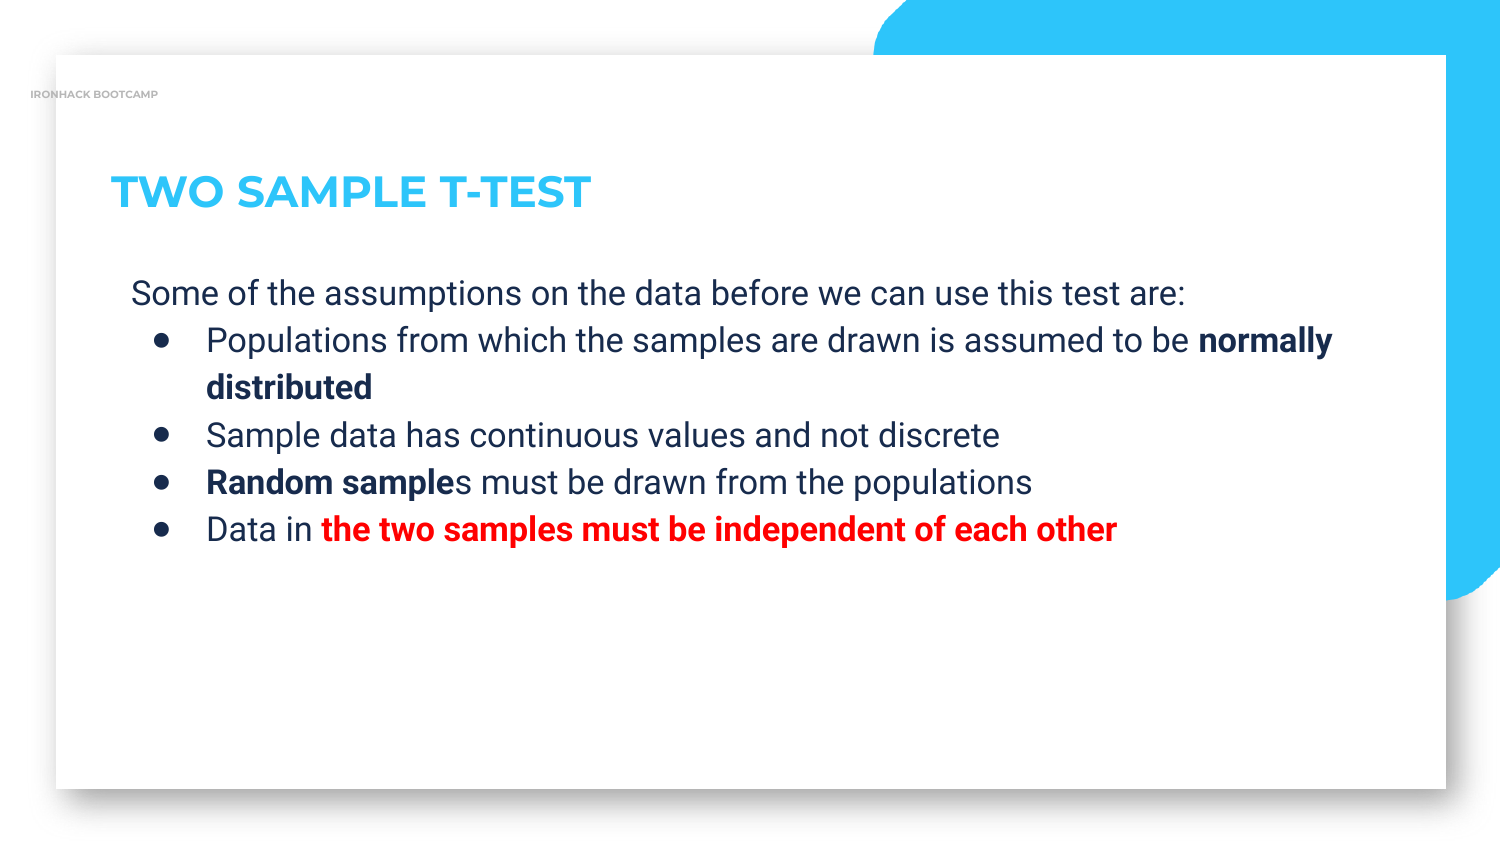

IRONHACK BOOTCAMP
TWO SAMPLE T-TEST
Some of the assumptions on the data before we can use this test are:
Populations from which the samples are drawn is assumed to be normally distributed
Sample data has continuous values and not discrete
Random samples must be drawn from the populations
Data in the two samples must be independent of each other